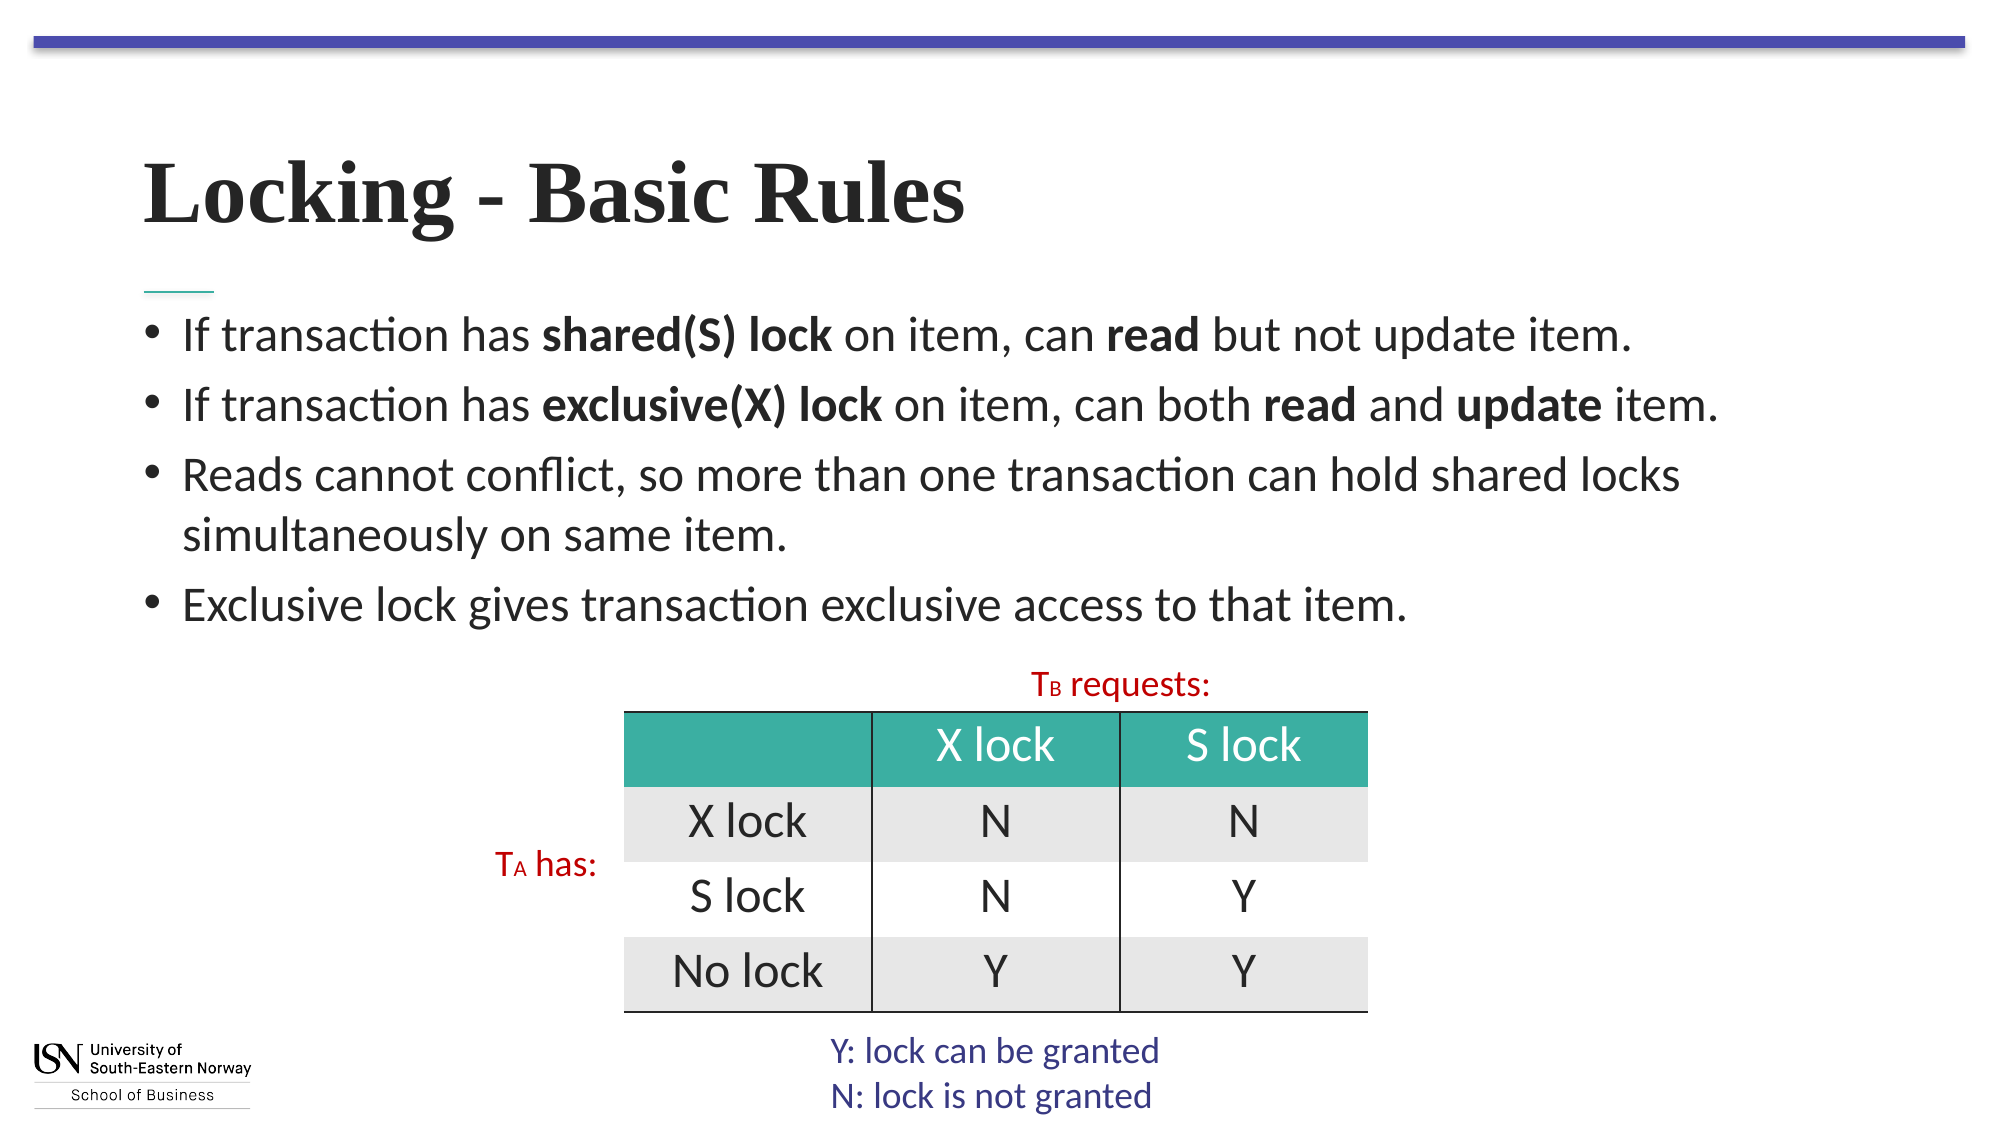

# Locking - Basic Rules
If transaction has shared(S) lock on item, can read but not update item.
If transaction has exclusive(X) lock on item, can both read and update item.
Reads cannot conflict, so more than one transaction can hold shared locks simultaneously on same item.
Exclusive lock gives transaction exclusive access to that item.

TB requests:
|  | X lock | S lock |
| --- | --- | --- |
| X lock | N | N |
| S lock | N | Y |
| No lock | Y | Y |
TA has:
Y: lock can be granted
N: lock is not granted